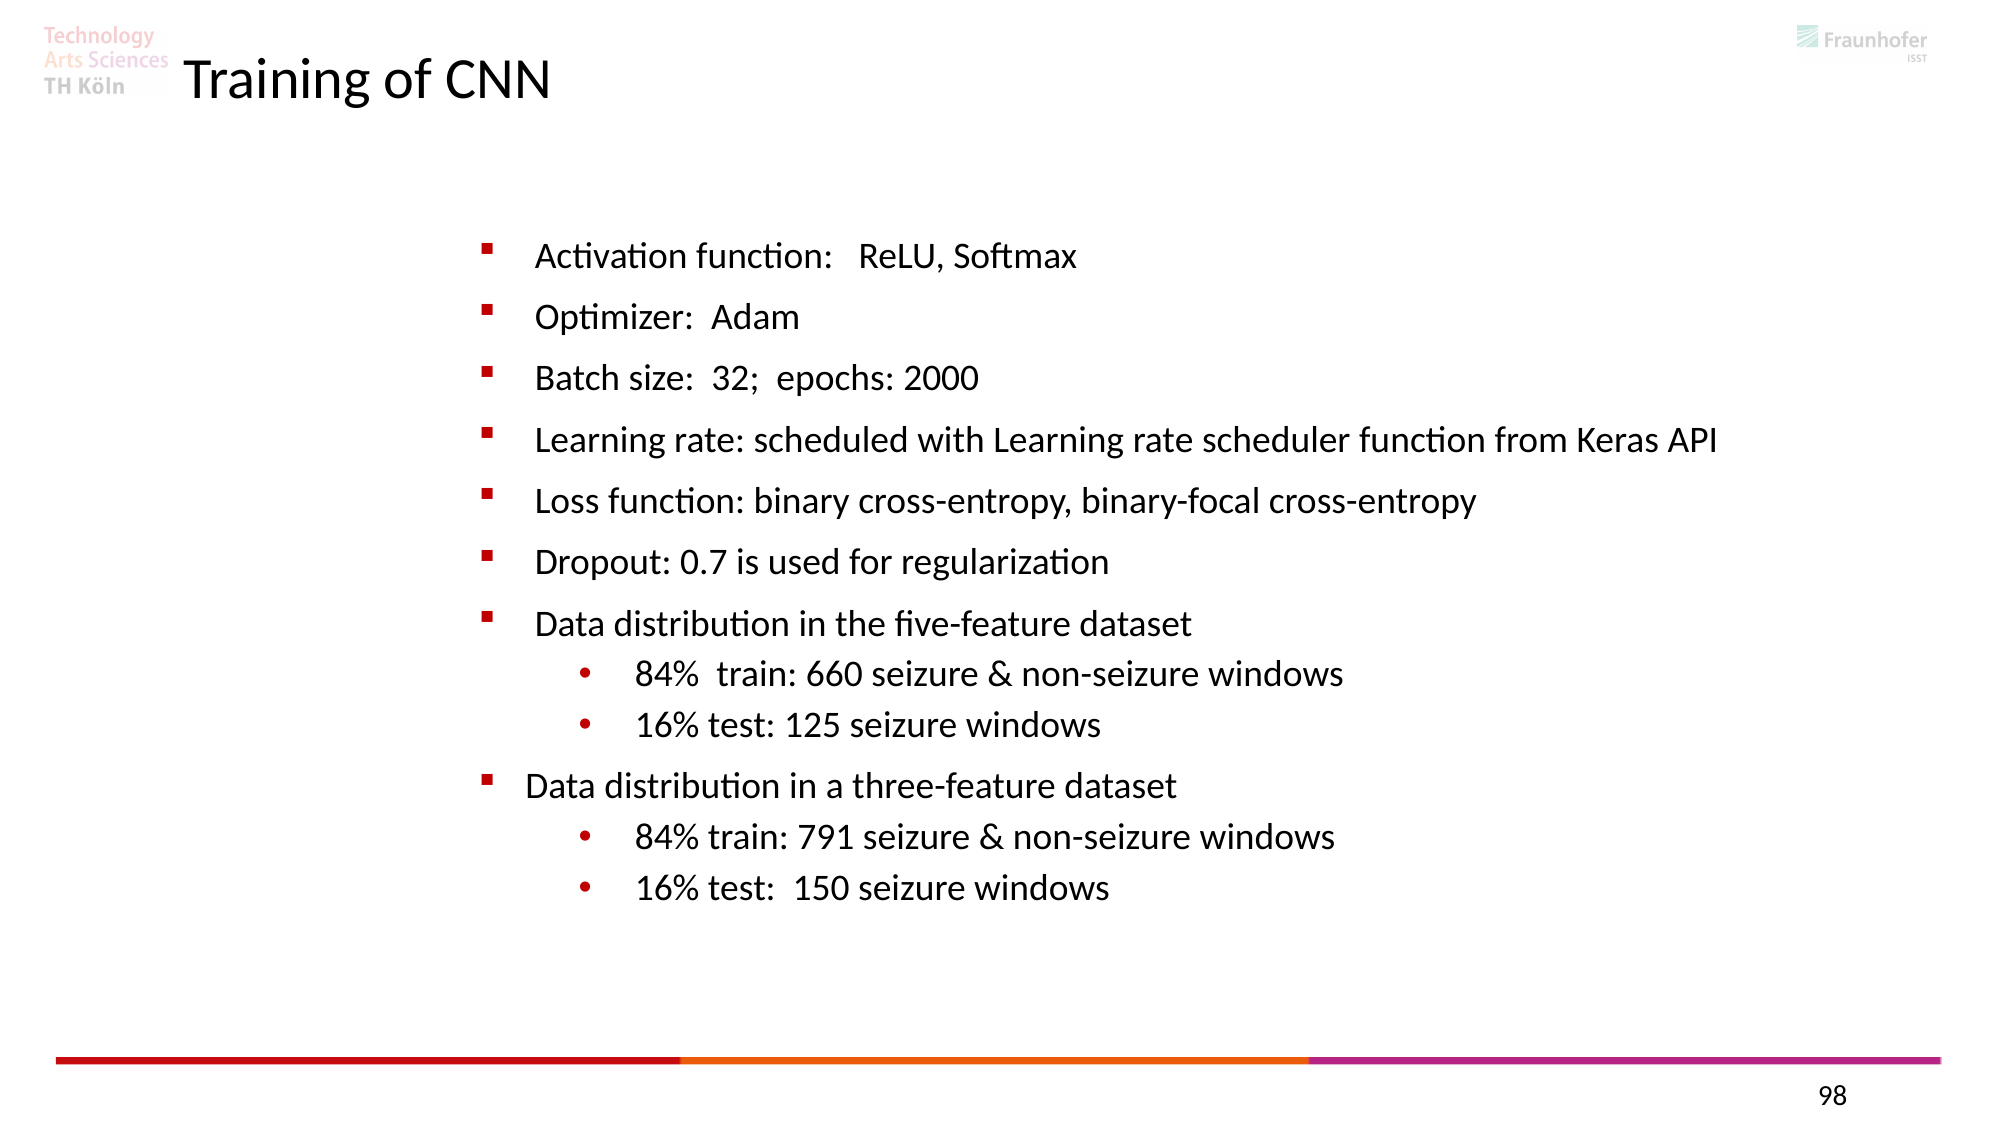

Training of CNN
Activation function:   ReLU, Softmax
Optimizer:  Adam
Batch size:  32;  epochs: 2000
Learning rate: scheduled with Learning rate scheduler function from Keras API
Loss function: binary cross-entropy, binary-focal cross-entropy
Dropout: 0.7 is used for regularization
Data distribution in the five-feature dataset
84%  train: 660 seizure & non-seizure windows
16% test: 125 seizure windows
Data distribution in a three-feature dataset
84% train: 791 seizure & non-seizure windows
16% test:  150 seizure windows

98